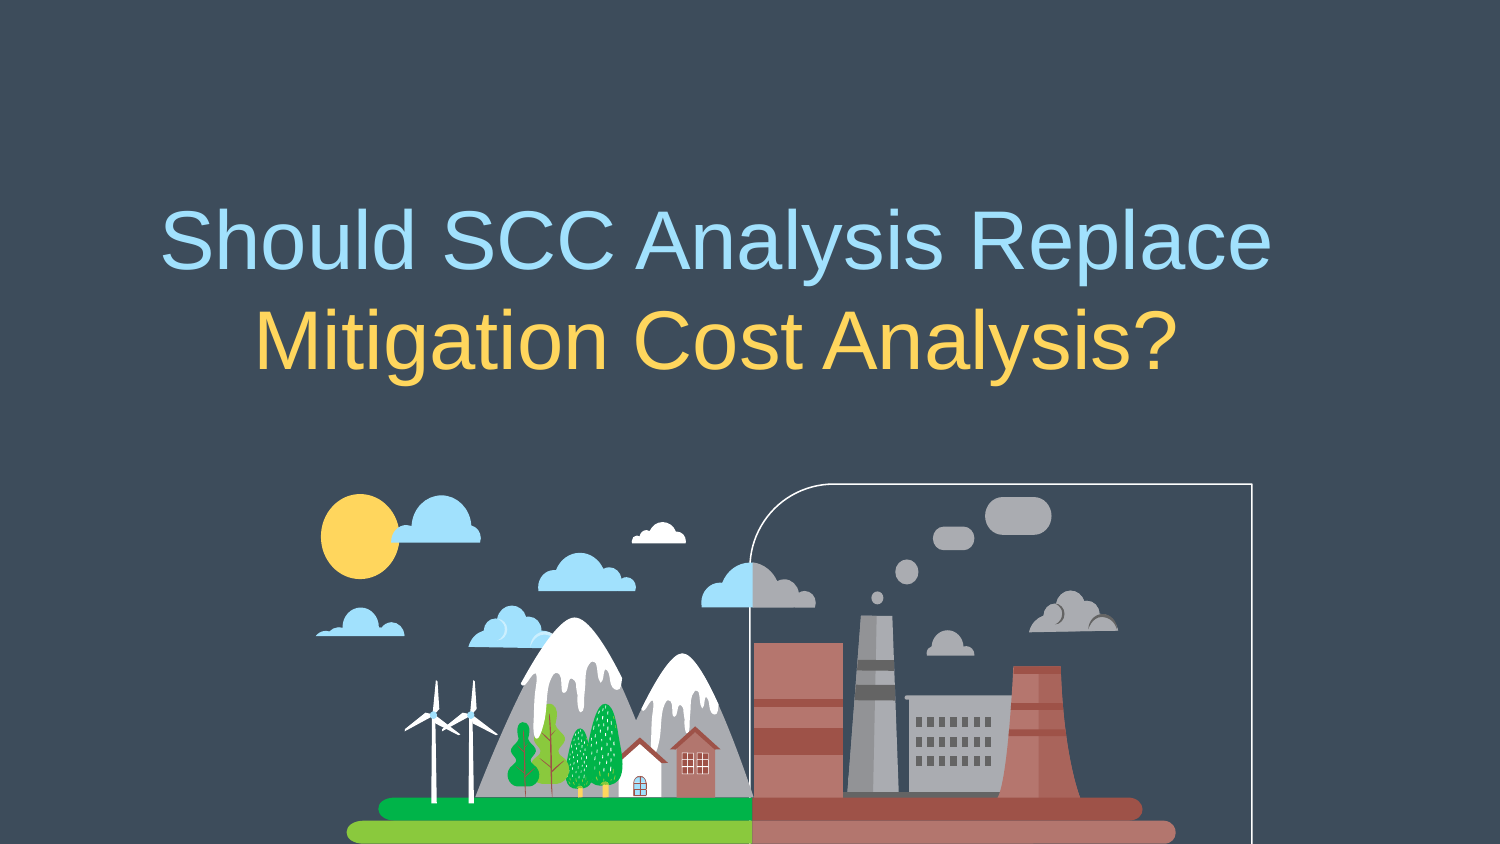

# Should SCC Analysis Replace Mitigation Cost Analysis?